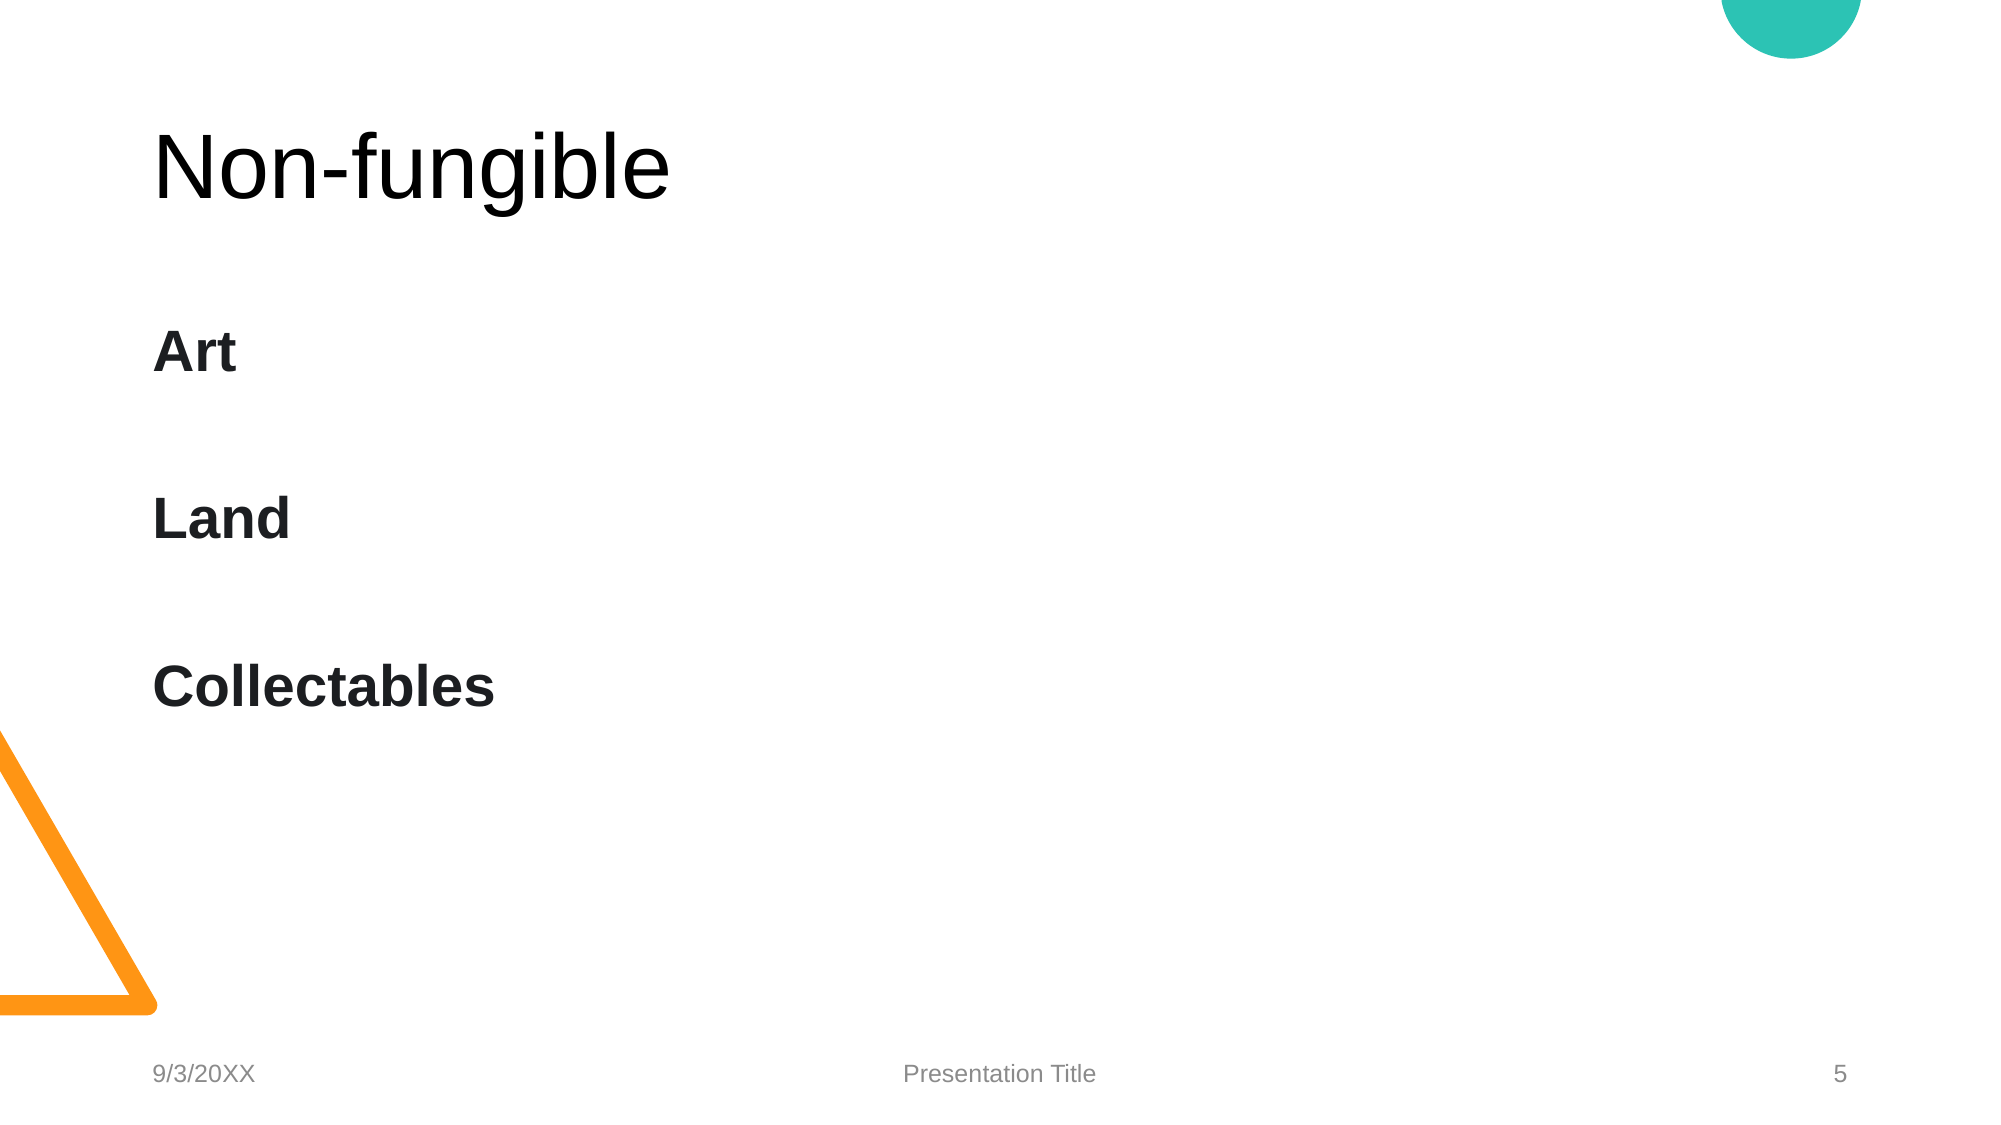

# Non-fungible
Art

Land

Collectables

9/3/20XX
Presentation Title
5